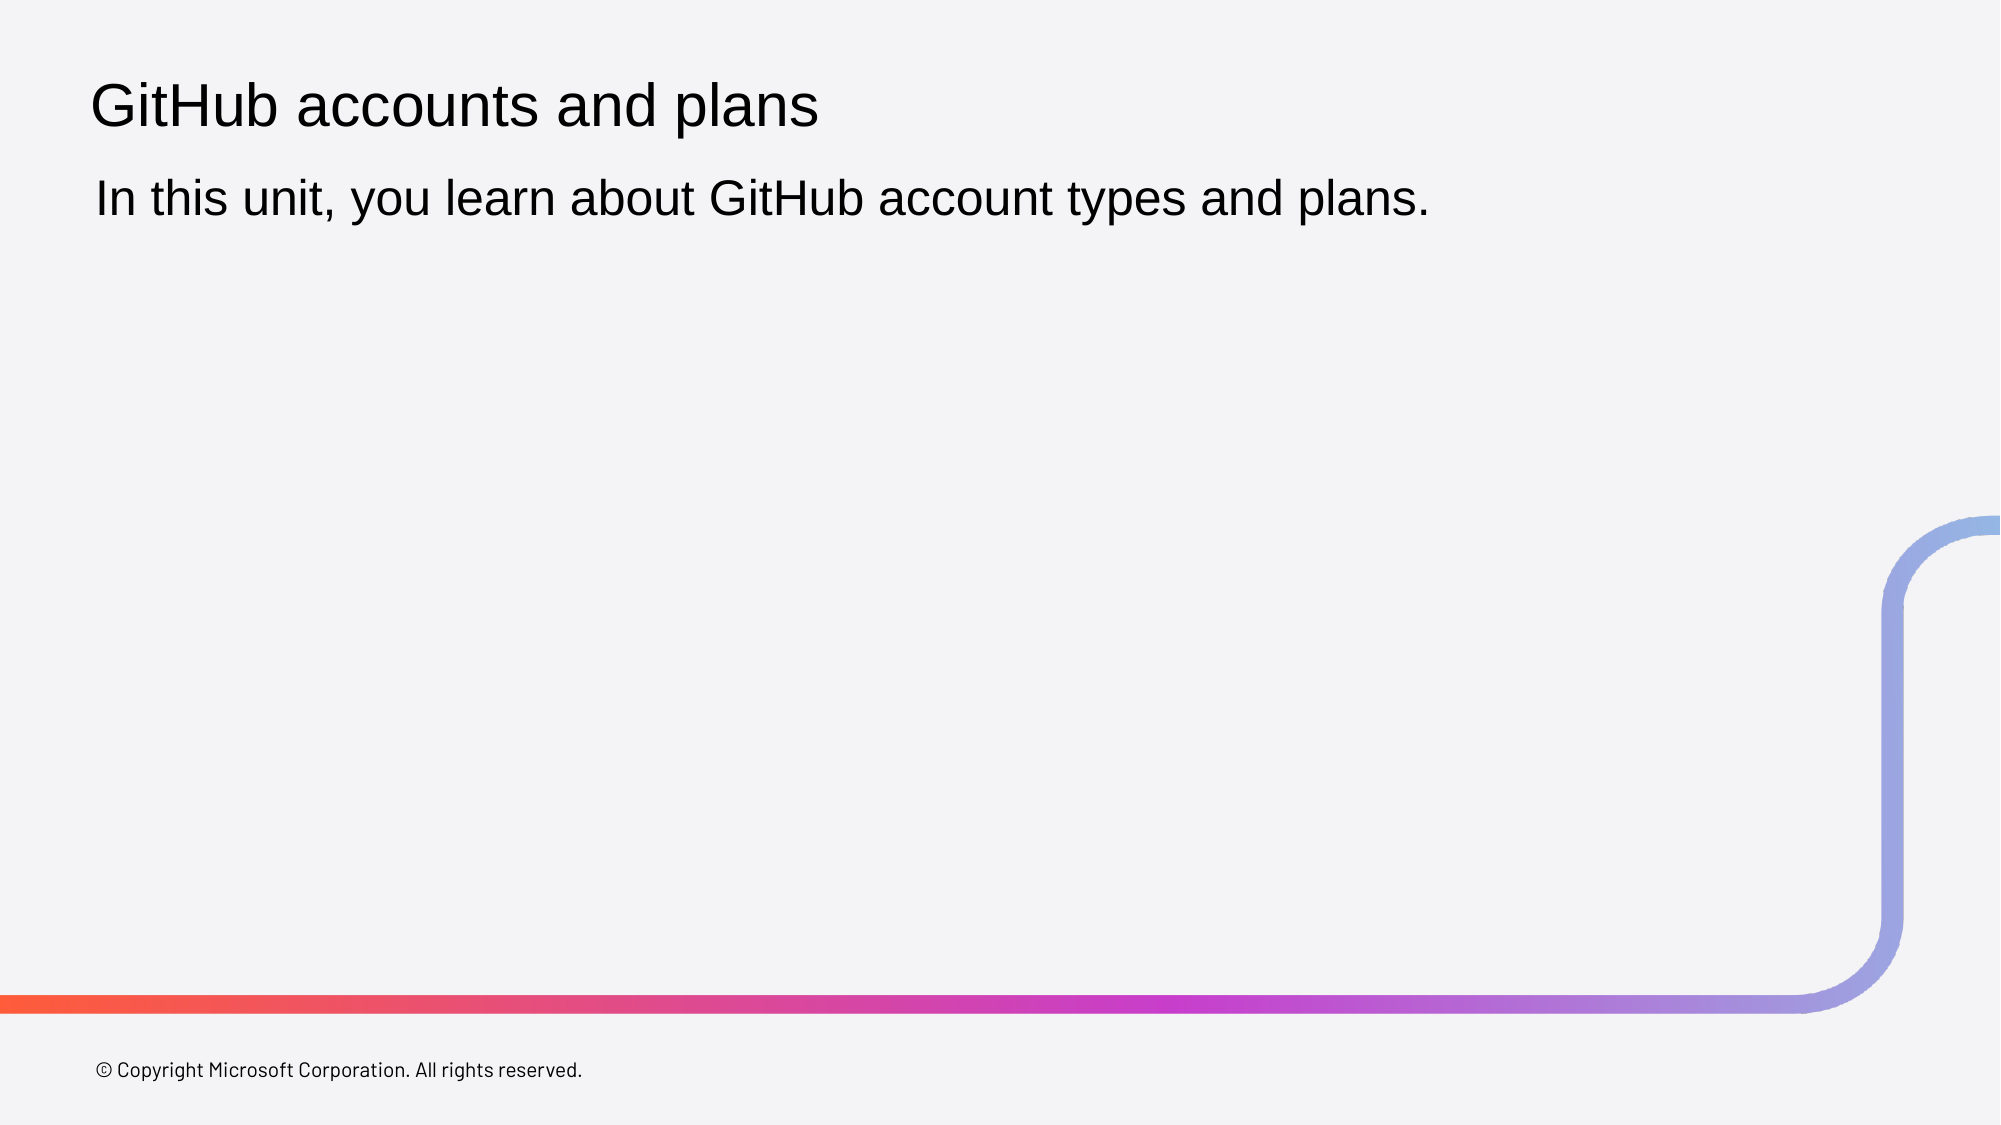

# GitHub accounts and plans
In this unit, you learn about GitHub account types and plans.

© Copyright Microsoft Corporation. All rights reserved.